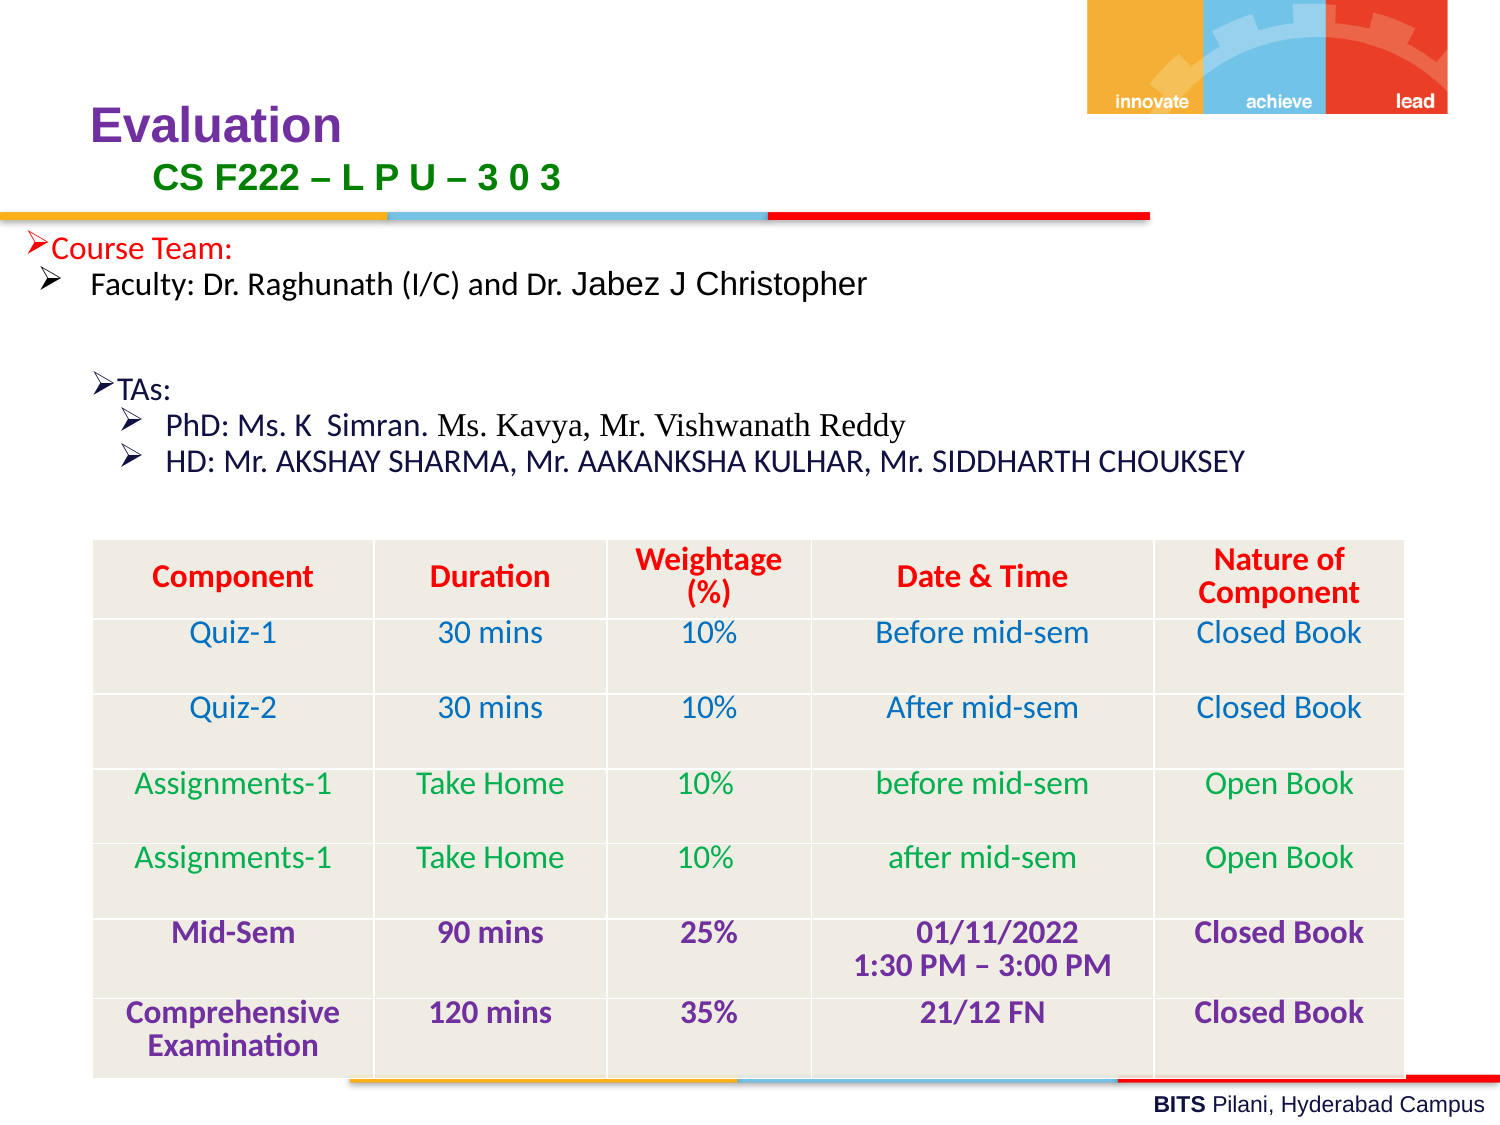

Evaluation
CS F222 – L P U – 3 0 3
Course Team:
Faculty: Dr. Raghunath (I/C) and Dr. Jabez J Christopher

TAs:
PhD: Ms. K  Simran. Ms. Kavya, Mr. Vishwanath Reddy
HD: Mr. AKSHAY SHARMA, Mr. AAKANKSHA KULHAR, Mr. SIDDHARTH CHOUKSEY

| Component | Duration | Weightage (%) | Date & Time | Nature of Component |
| --- | --- | --- | --- | --- |
| Quiz-1 | 30 mins | 10% | Before mid-sem | Closed Book |
| Quiz-2 | 30 mins | 10% | After mid-sem | Closed Book |
| Assignments-1 | Take Home | 10% | before mid-sem | Open Book |
| Assignments-1 | Take Home | 10% | after mid-sem | Open Book |
| Mid-Sem | 90 mins | 25% | 01/11/2022 1:30 PM – 3:00 PM | Closed Book |
| Comprehensive Examination | 120 mins | 35% | 21/12 FN | Closed Book |